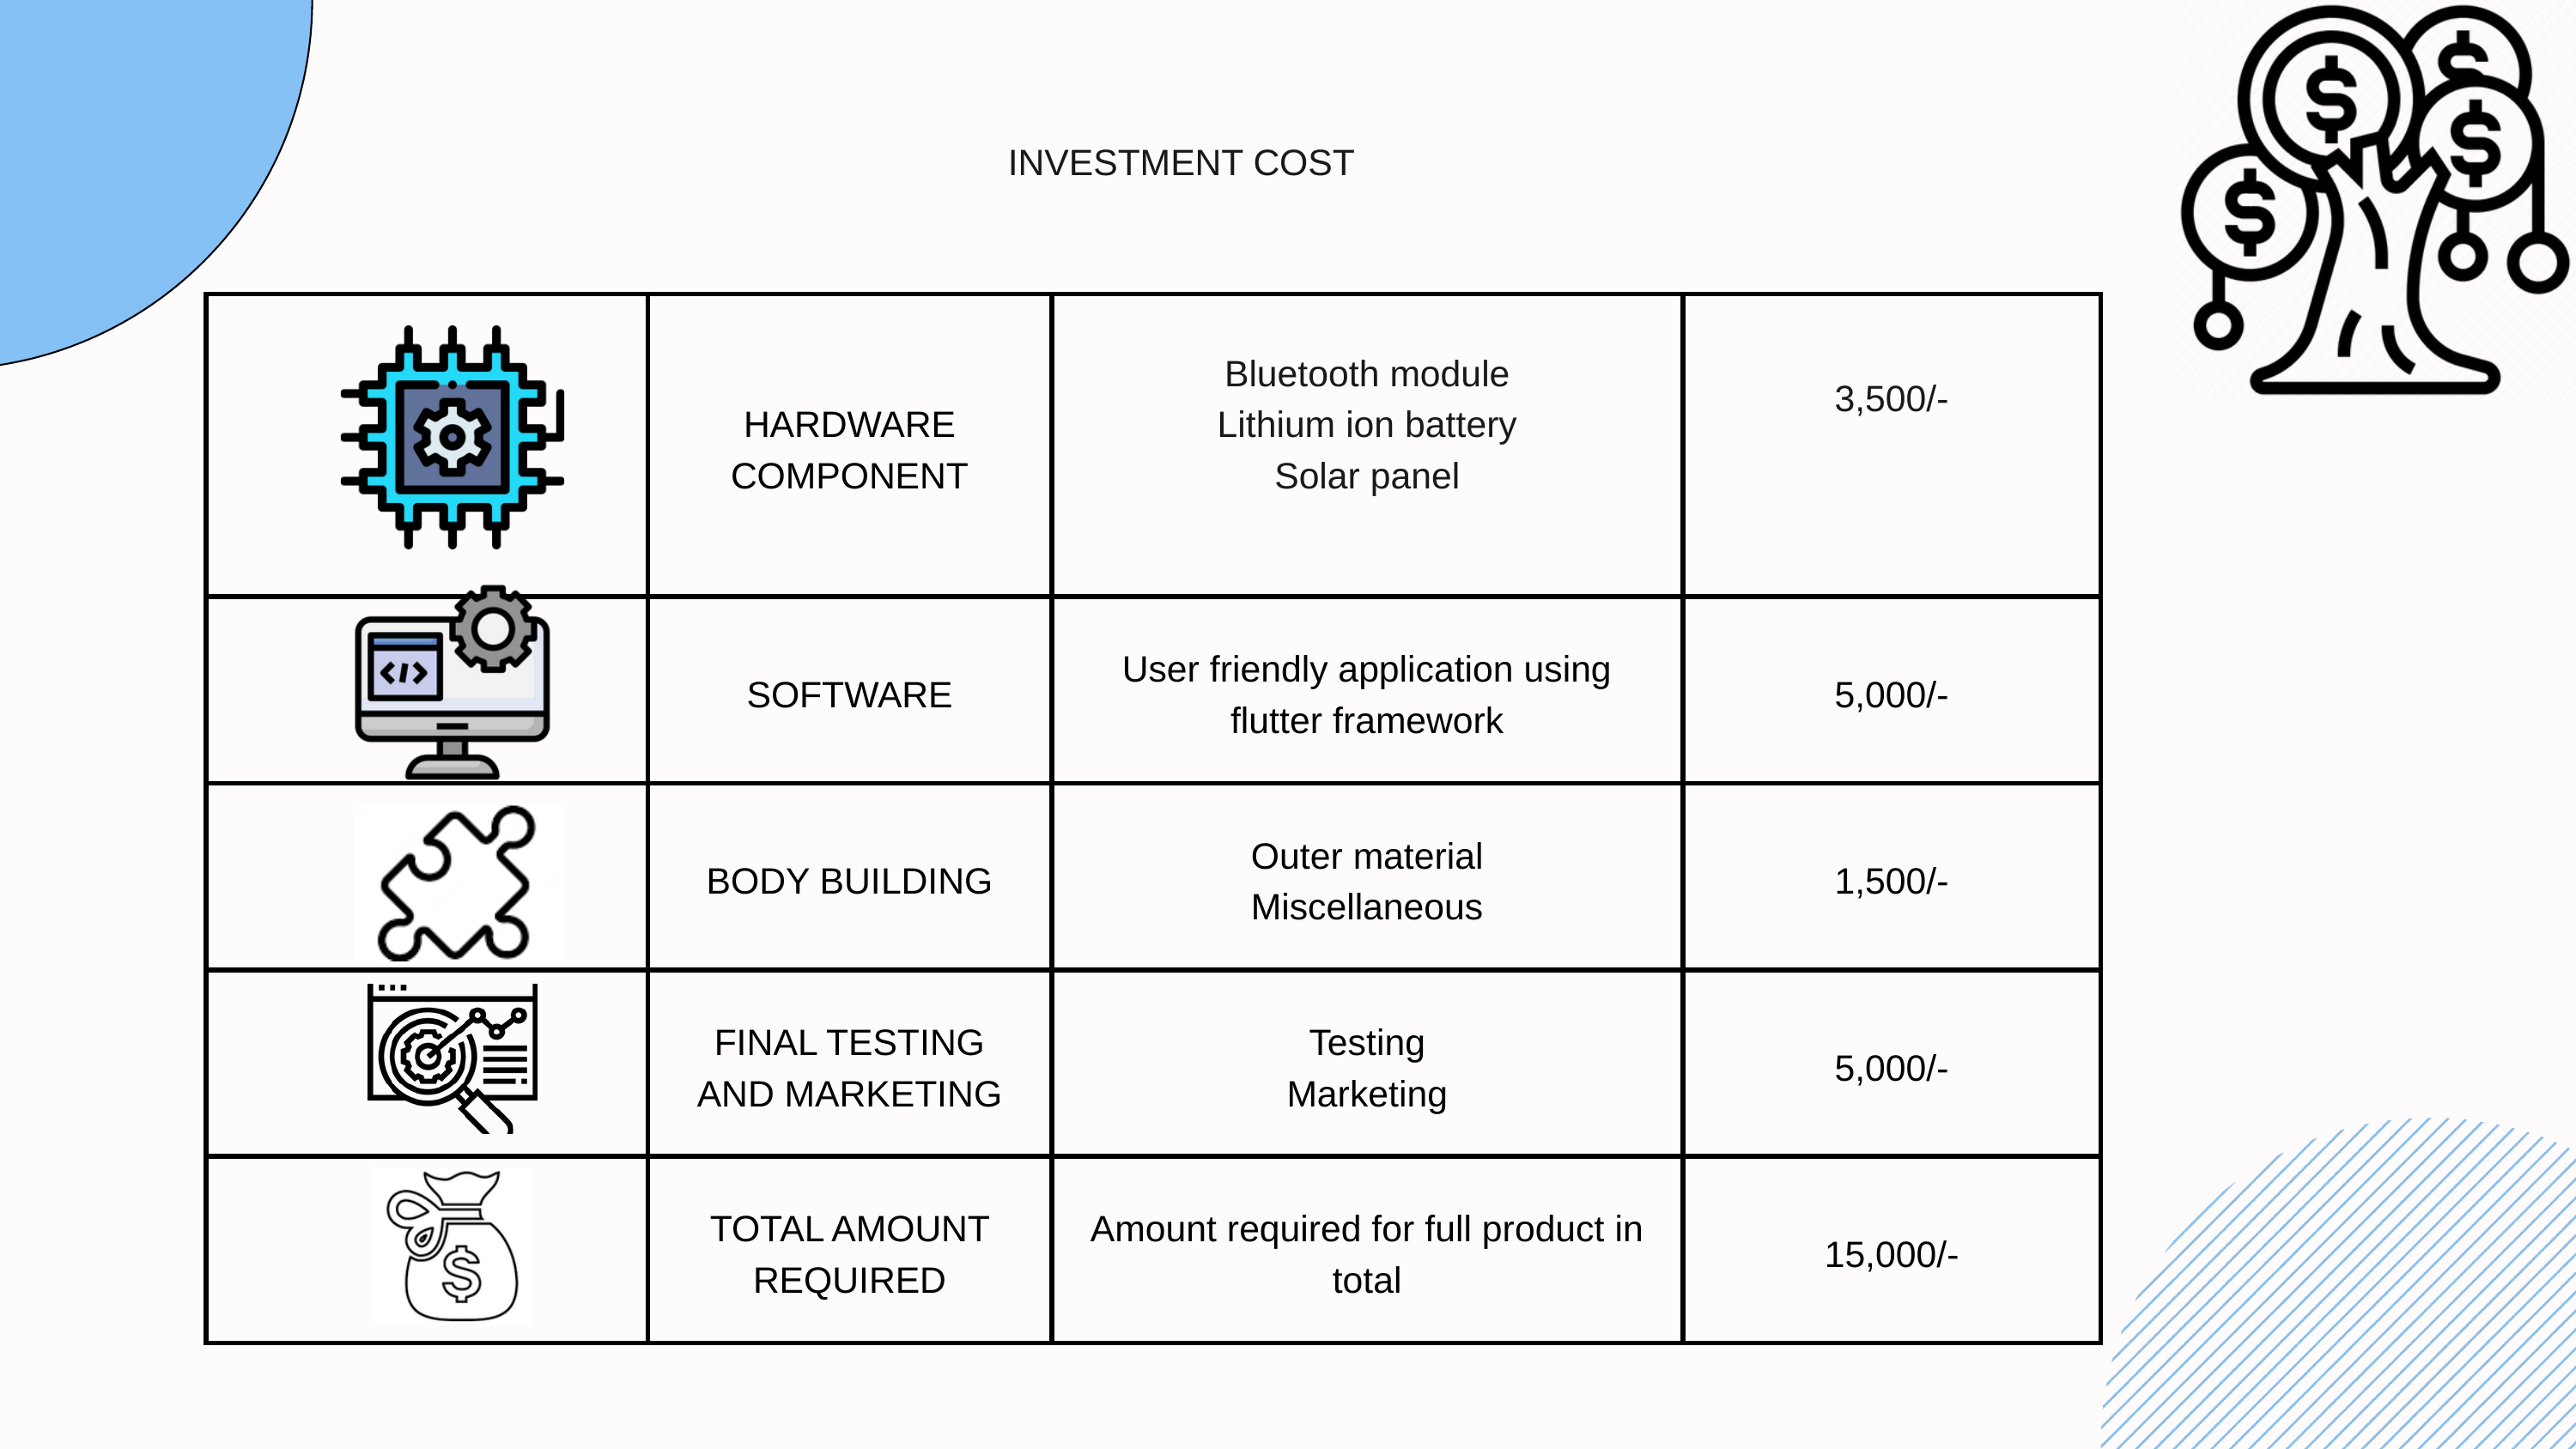

INVESTMENT COST
|  | HARDWARE COMPONENT | Bluetooth module Lithium ion battery Solar panel | 3,500/- |
| --- | --- | --- | --- |
|  | SOFTWARE | User friendly application using flutter framework | 5,000/- |
|  | BODY BUILDING | Outer material Miscellaneous | 1,500/- |
|  | FINAL TESTING AND MARKETING | Testing Marketing | 5,000/- |
|  | TOTAL AMOUNT REQUIRED | Amount required for full product in total | 15,000/- |